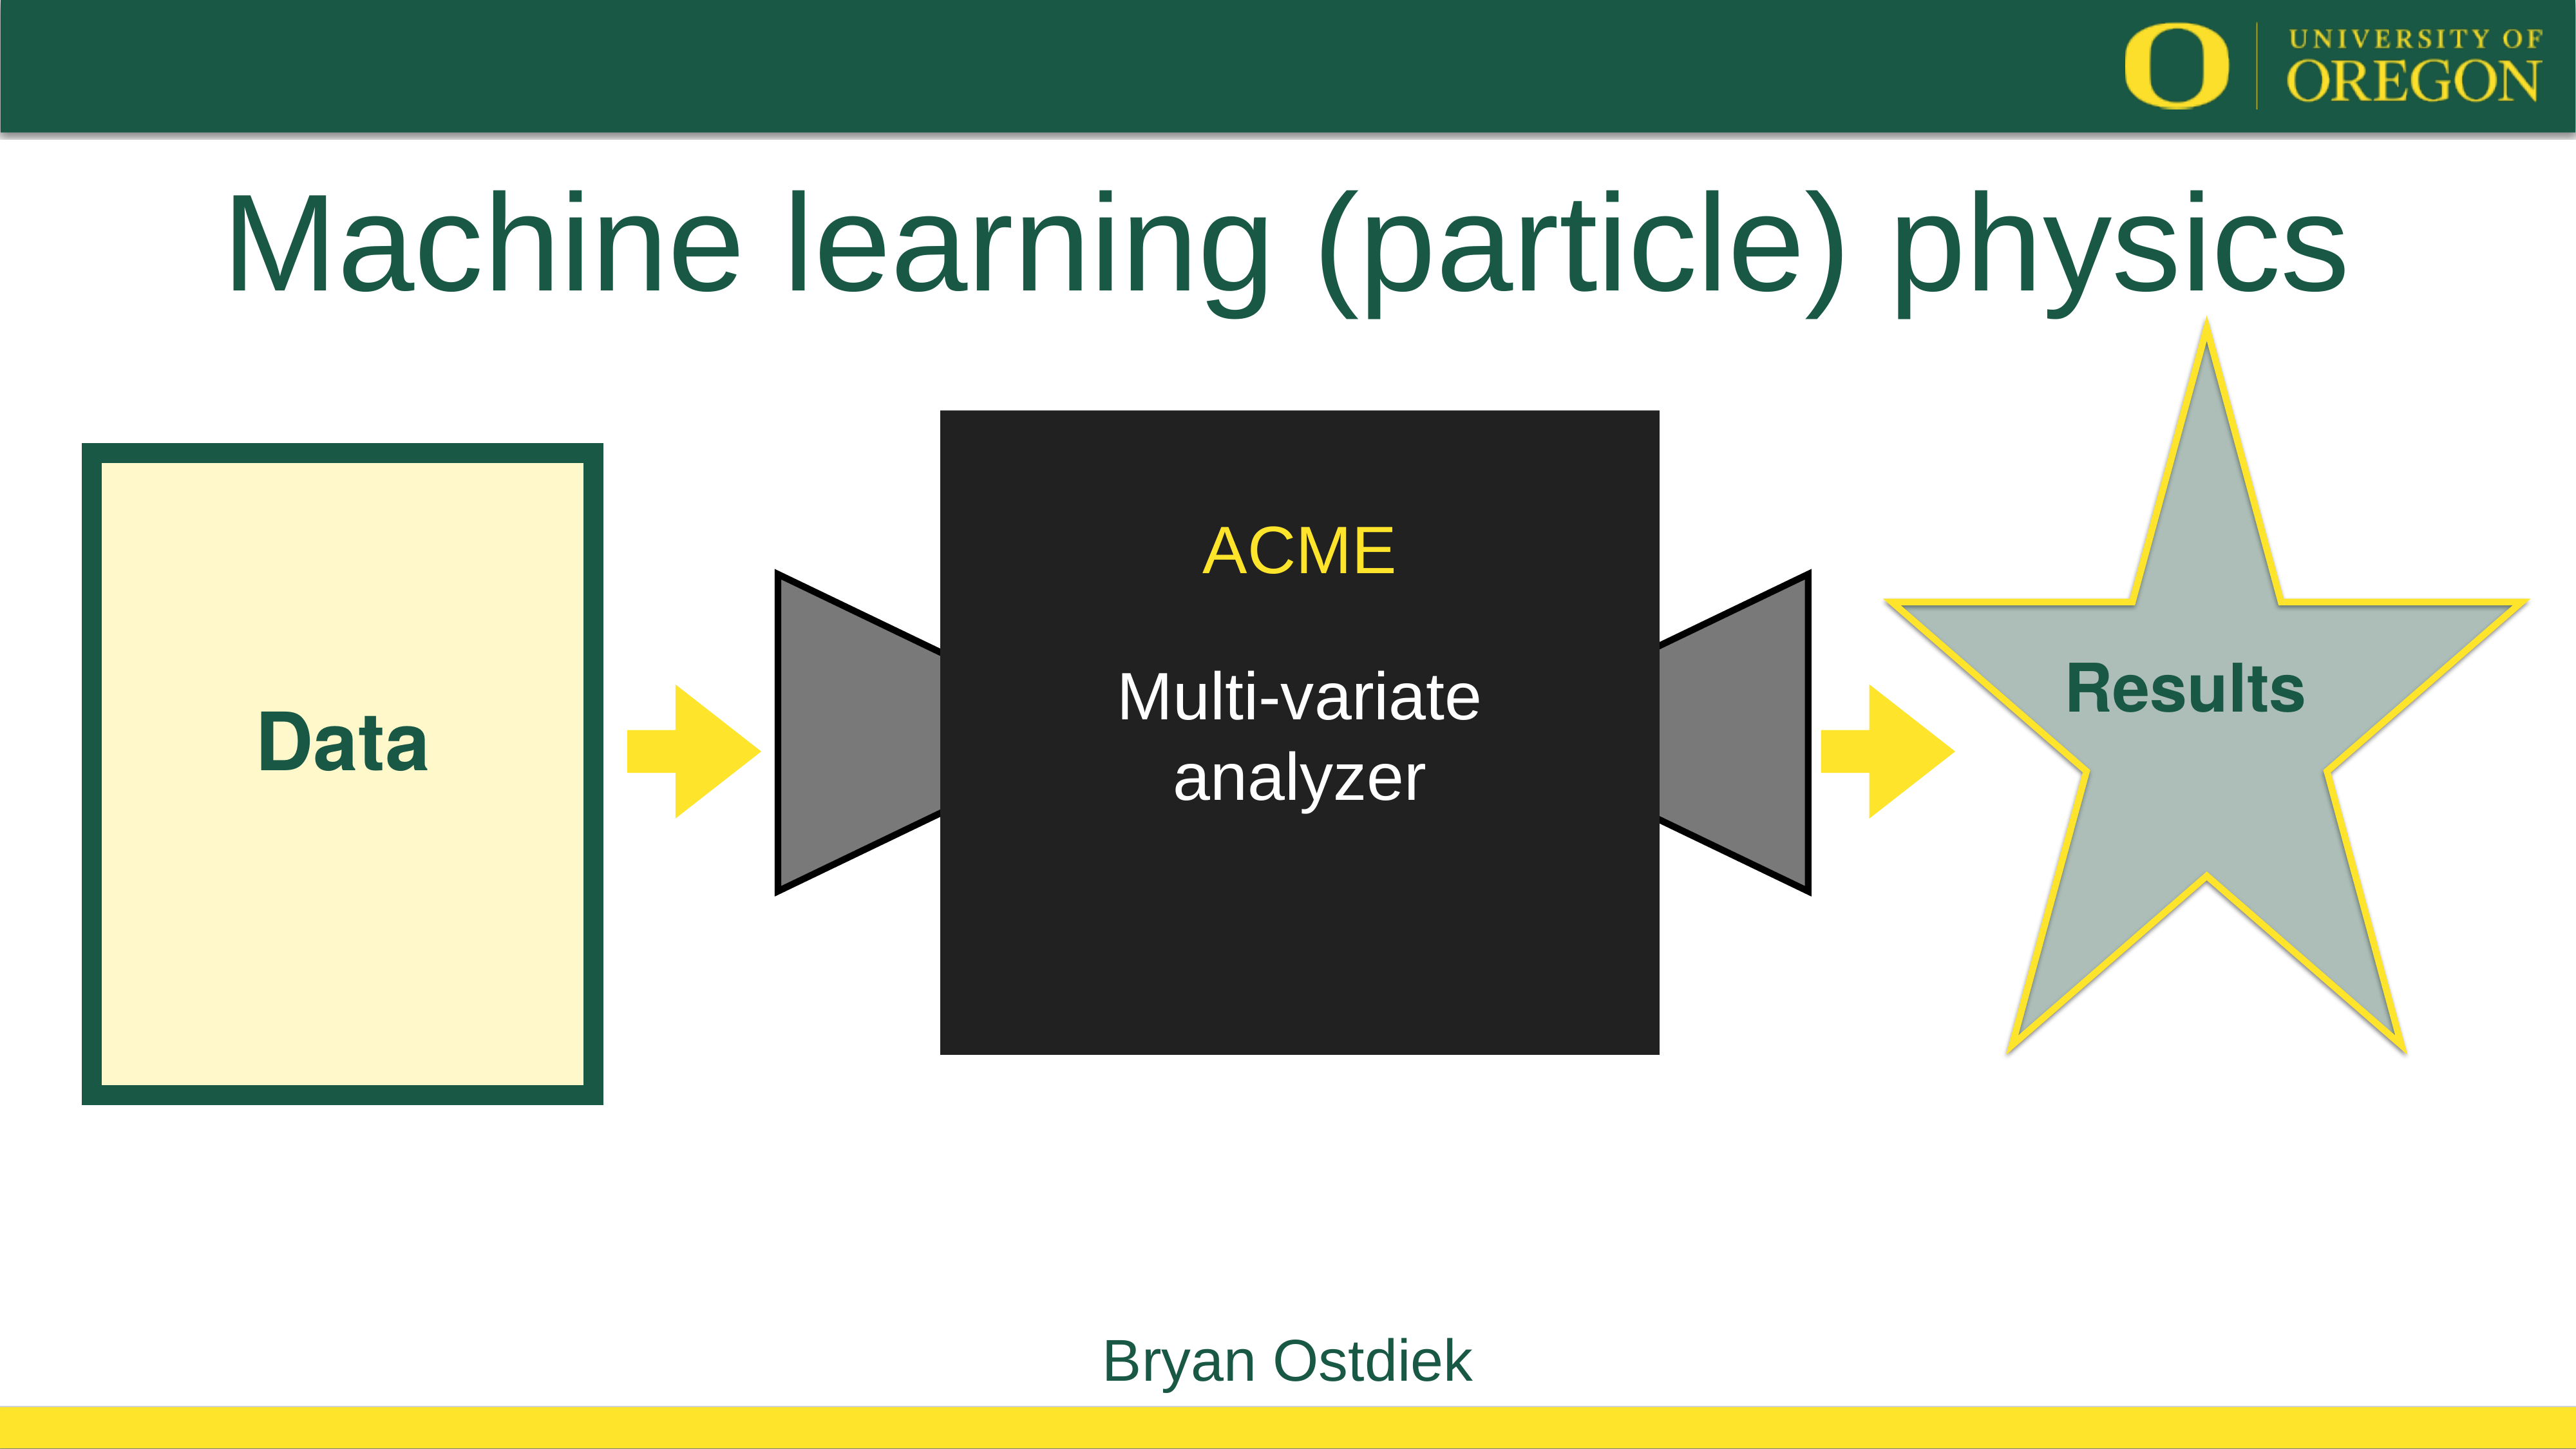

Machine learning (particle) physics

Results

Data
ACME

Multi-variate analyzer

Bryan Ostdiek